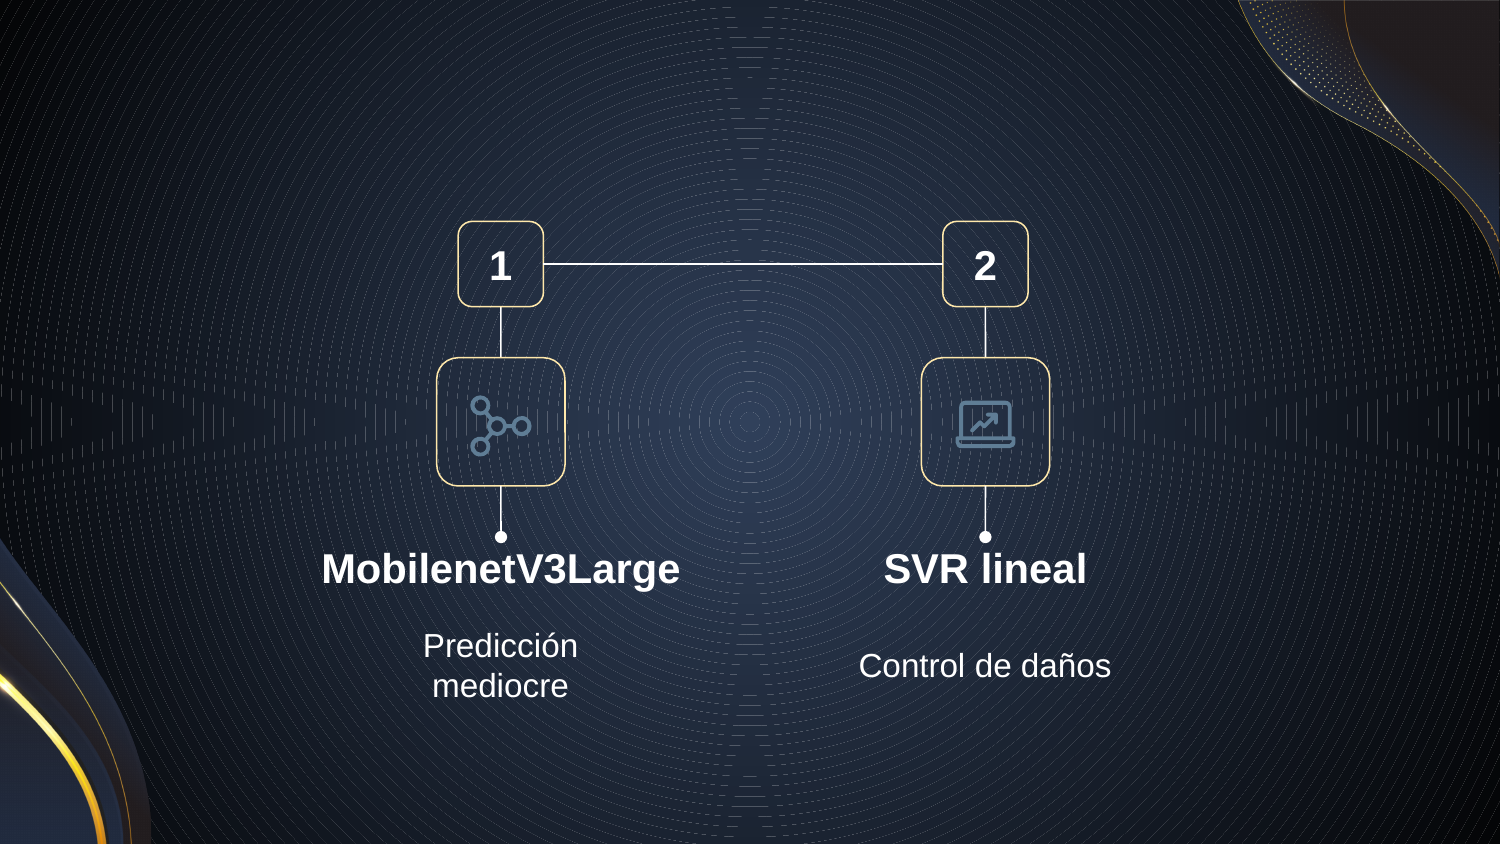

1
2

MobilenetV3Large
SVR lineal
Predicción mediocre
Control de daños